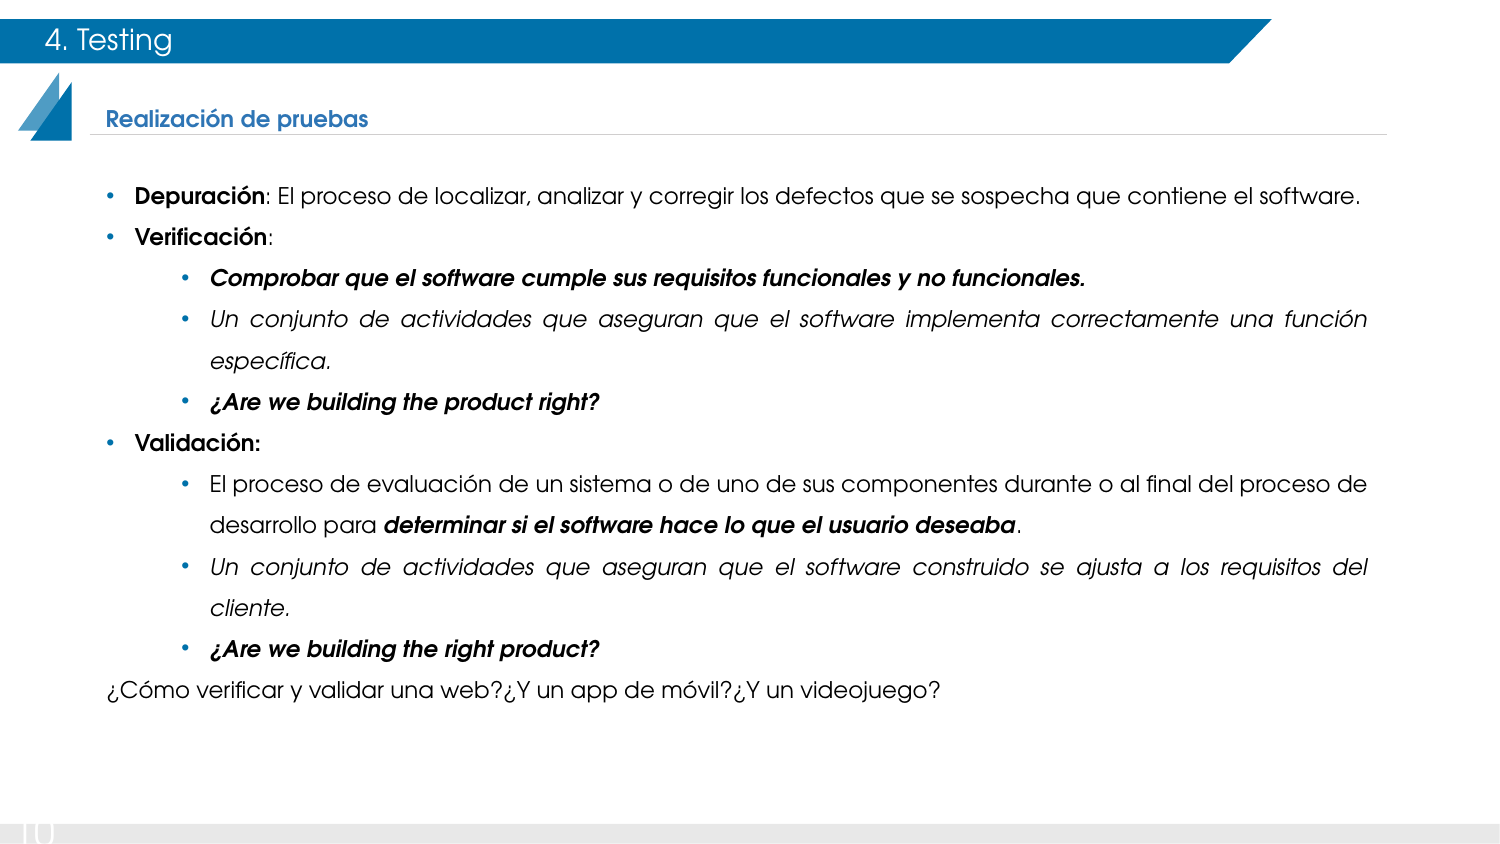

# 4. Testing

Realización de pruebas
Depuración: El proceso de localizar, analizar y corregir los defectos que se sospecha que contiene el software.
Verificación:
Comprobar que el software cumple sus requisitos funcionales y no funcionales.
Un conjunto de actividades que aseguran que el software implementa correctamente una función específica.
¿Are we building the product right?
Validación:
El proceso de evaluación de un sistema o de uno de sus componentes durante o al final del proceso de desarrollo para determinar si el software hace lo que el usuario deseaba.
Un conjunto de actividades que aseguran que el software construido se ajusta a los requisitos del cliente.
¿Are we building the right product?
¿Cómo verificar y validar una web?¿Y un app de móvil?¿Y un videojuego?
10